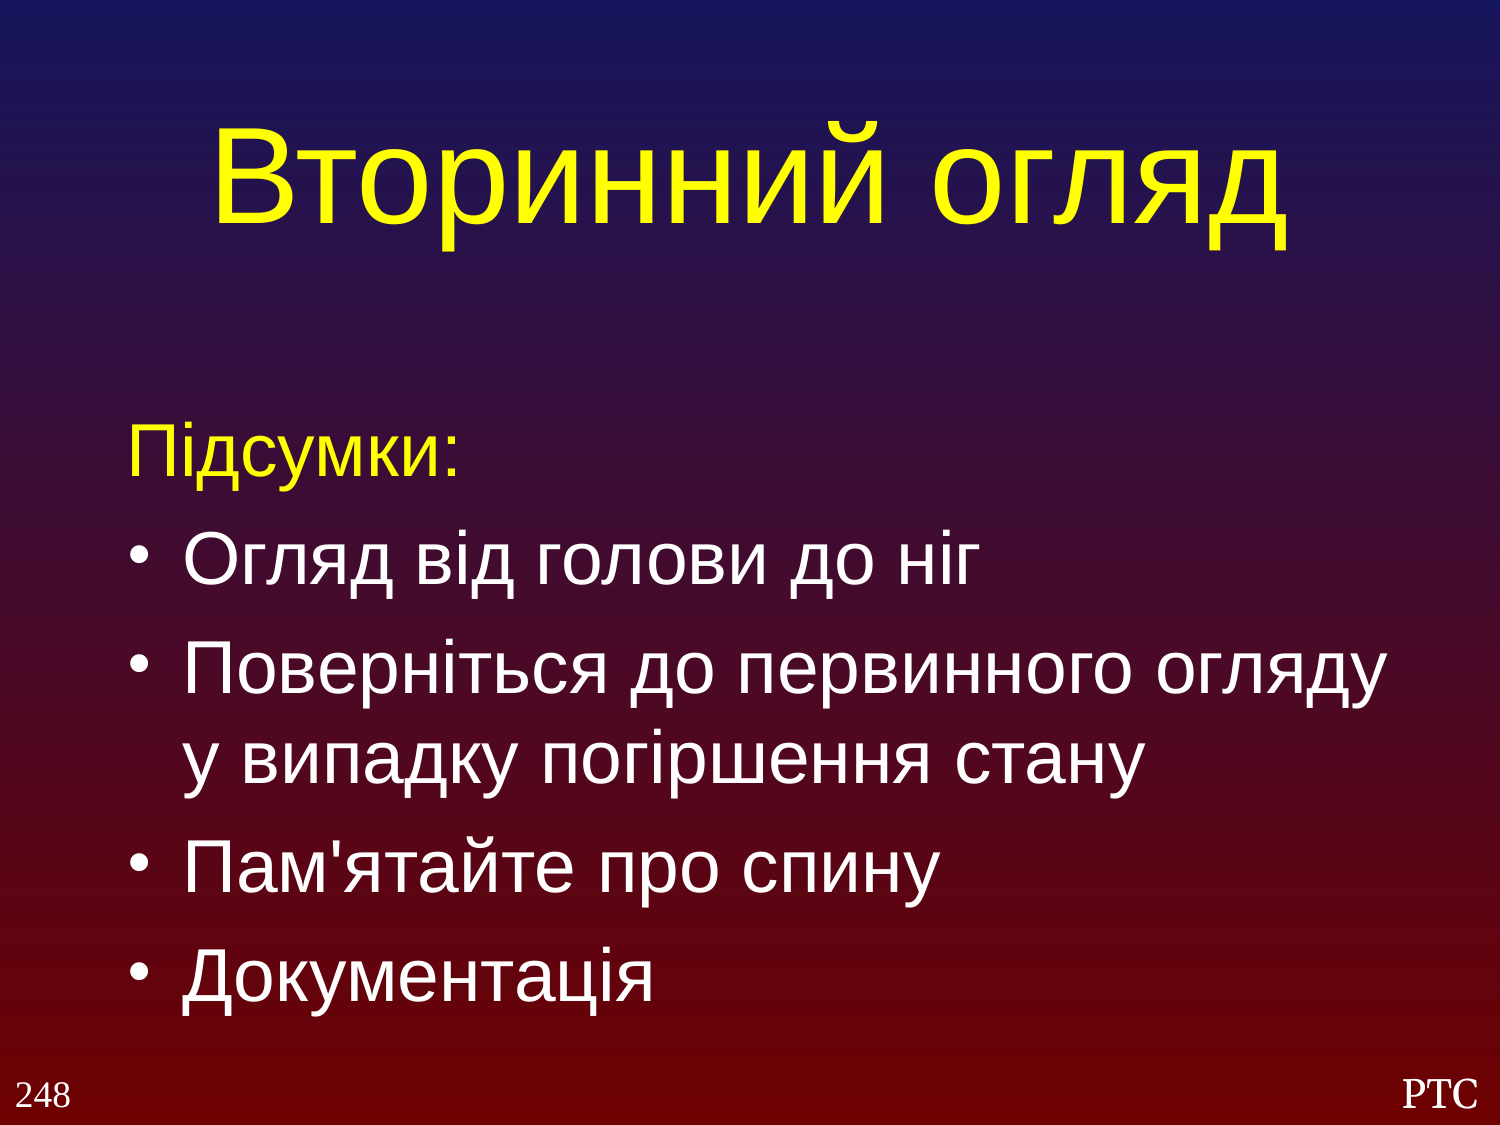

Вторинний огляд
Підсумки:
Огляд від голови до ніг
Поверніться до первинного огляду у випадку погіршення стану
Пам'ятайте про спину
Документація
248